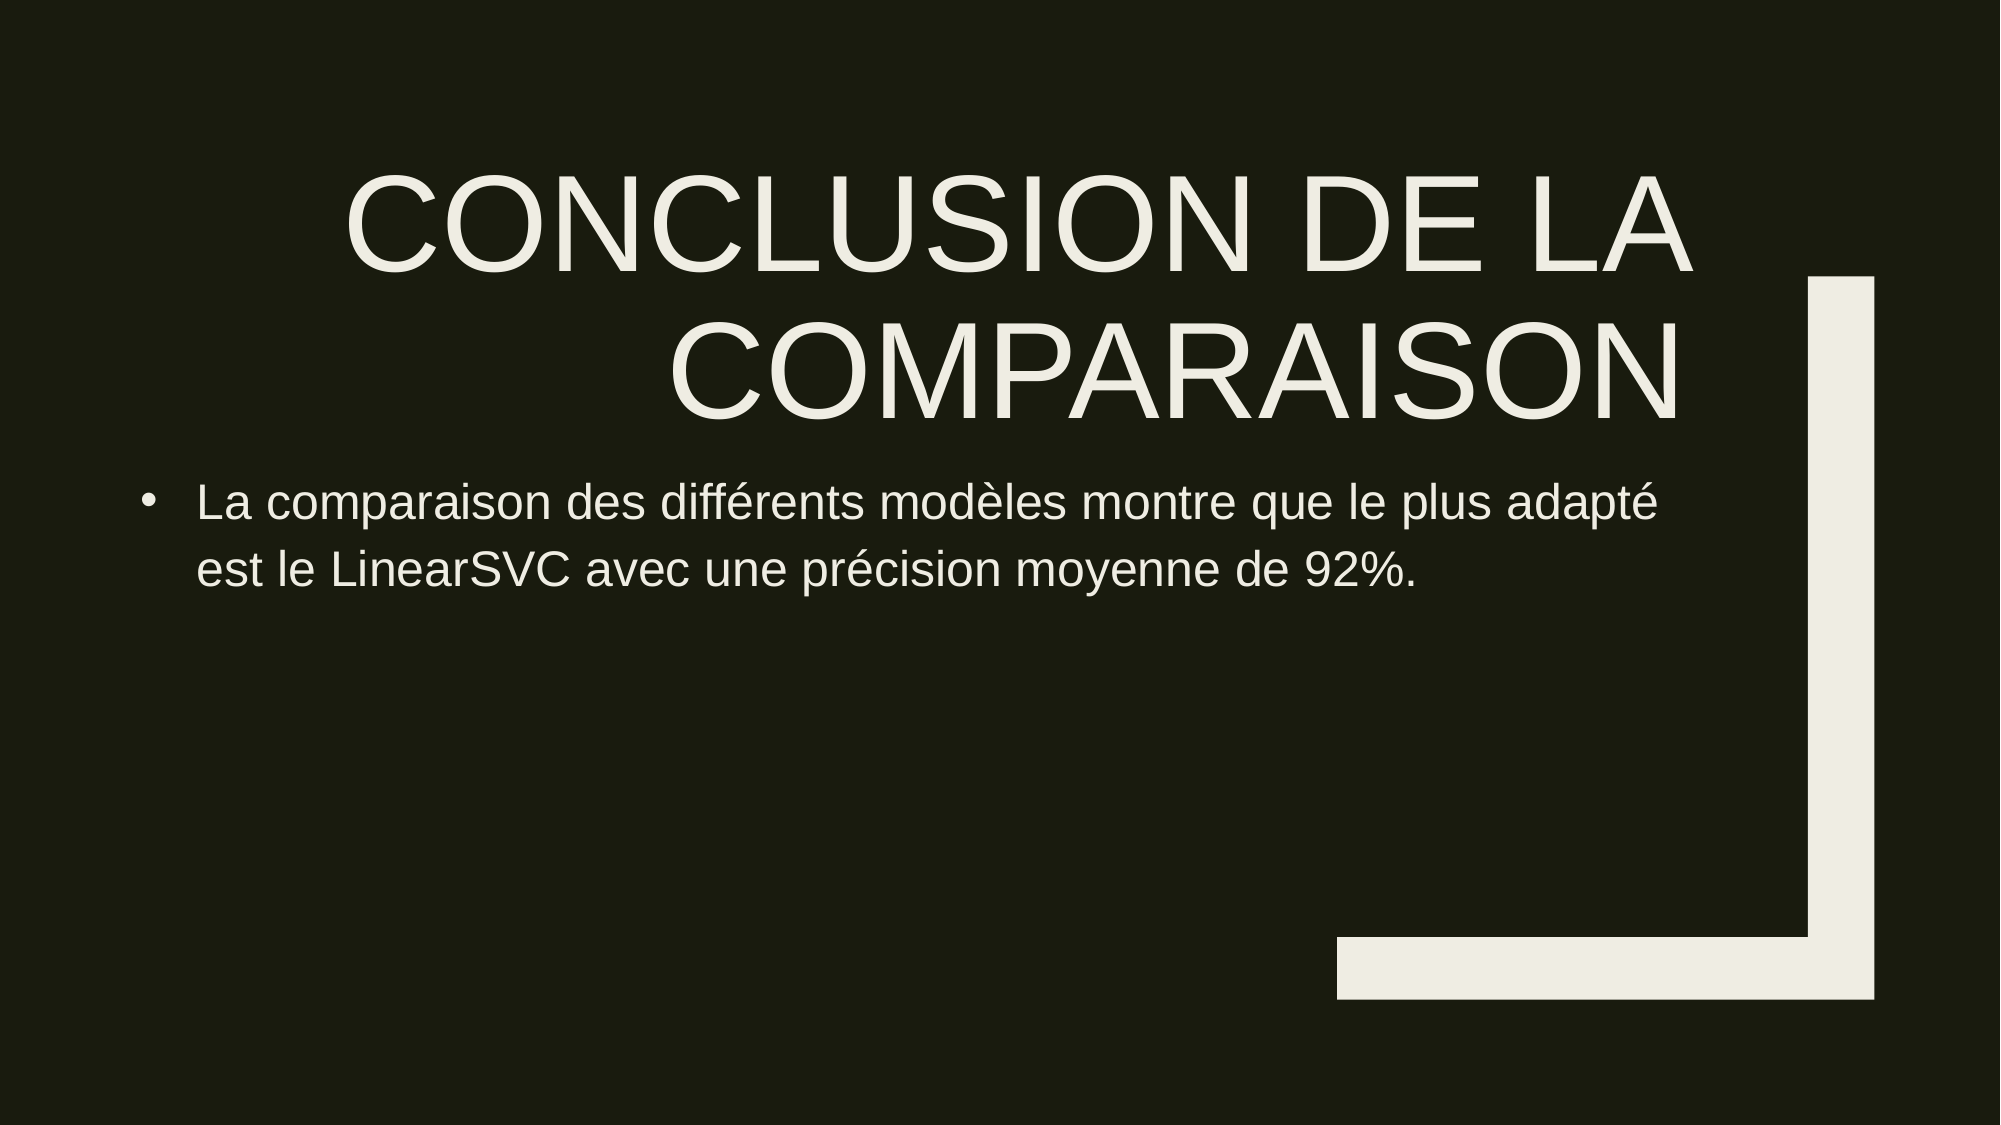

# Conclusion de la comparaison
La comparaison des différents modèles montre que le plus adapté est le LinearSVC avec une précision moyenne de 92%.